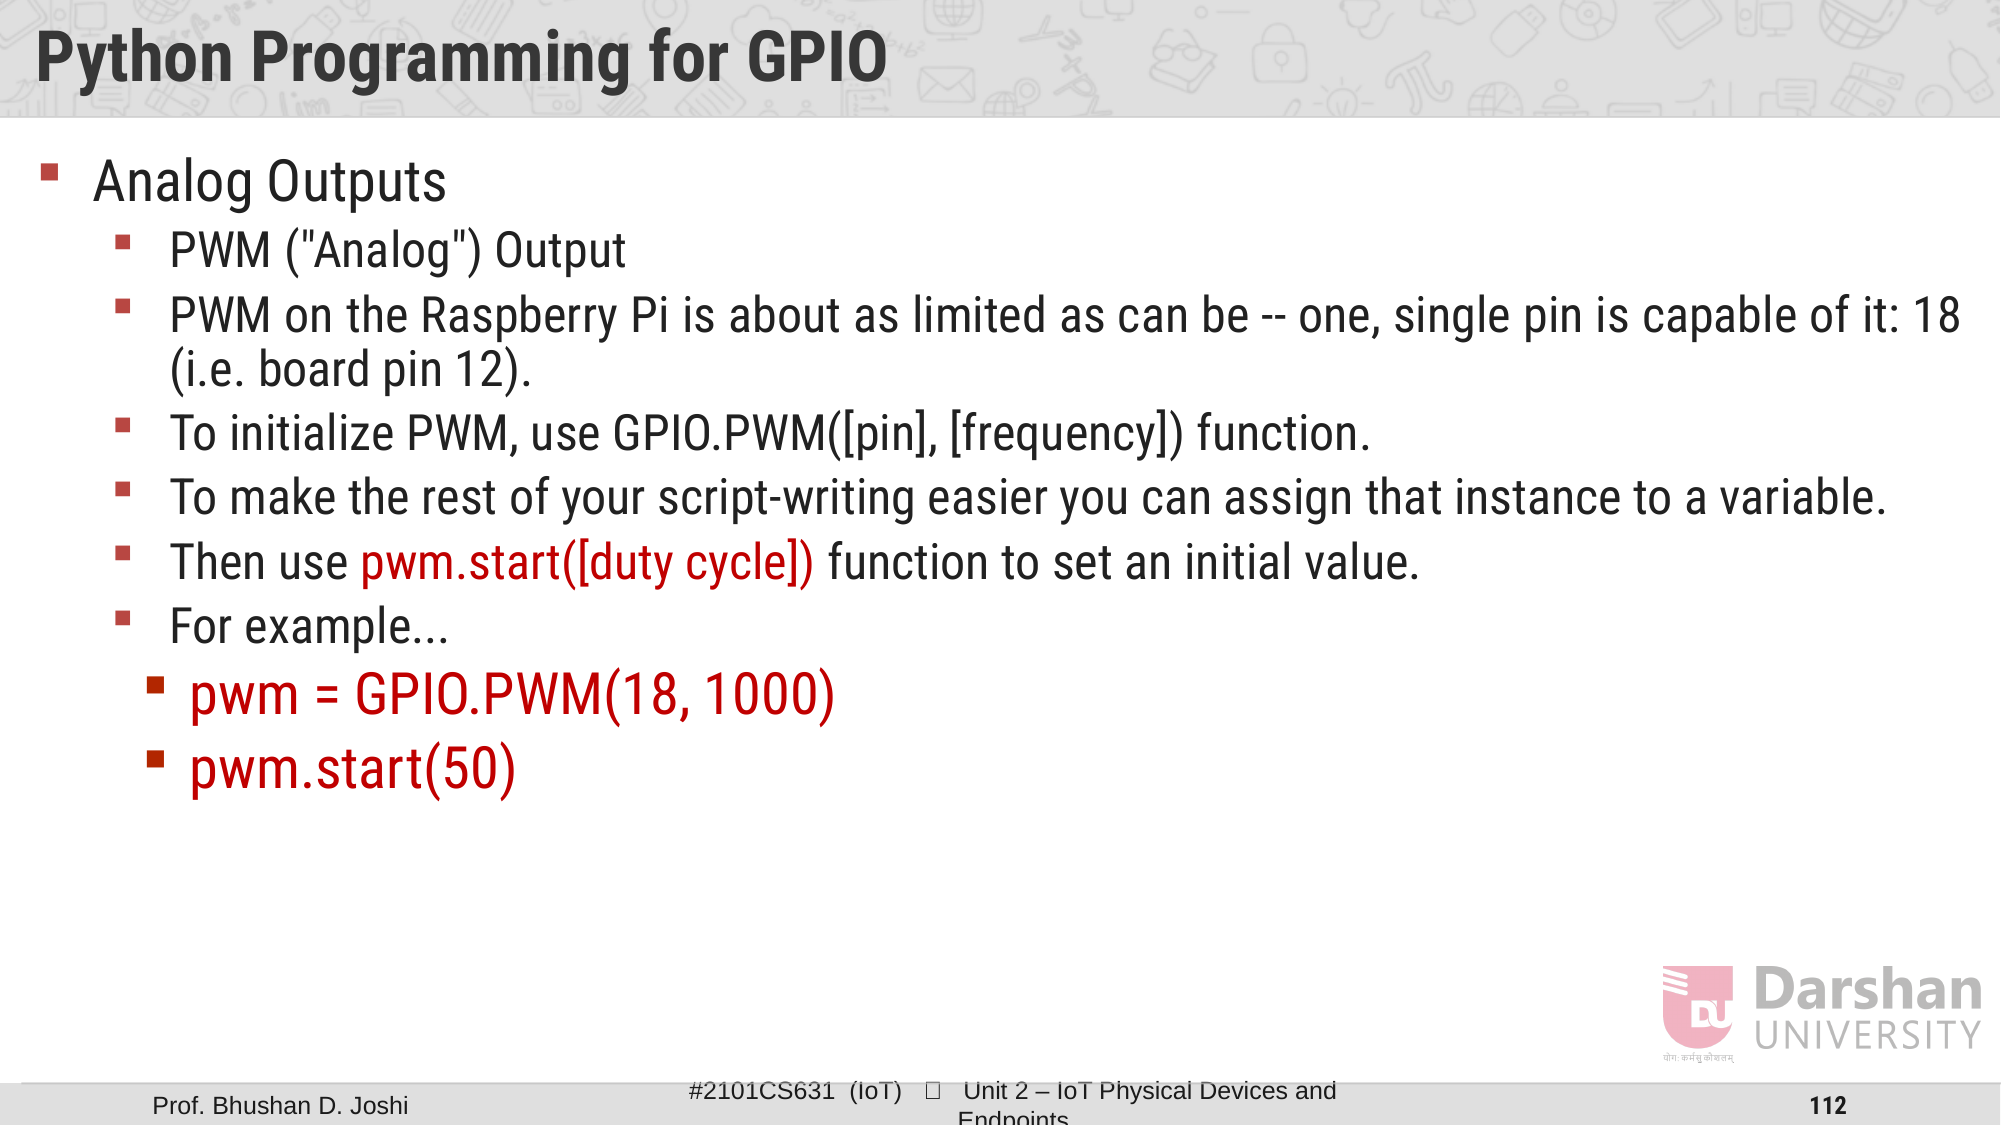

Python Programming for GPIO
Analog Outputs
PWM ("Analog") Output
PWM on the Raspberry Pi is about as limited as can be -- one, single pin is capable of it: 18 (i.e. board pin 12).
To initialize PWM, use GPIO.PWM([pin], [frequency]) function.
To make the rest of your script-writing easier you can assign that instance to a variable.
Then use pwm.start([duty cycle]) function to set an initial value.
For example...
pwm = GPIO.PWM(18, 1000)
pwm.start(50)